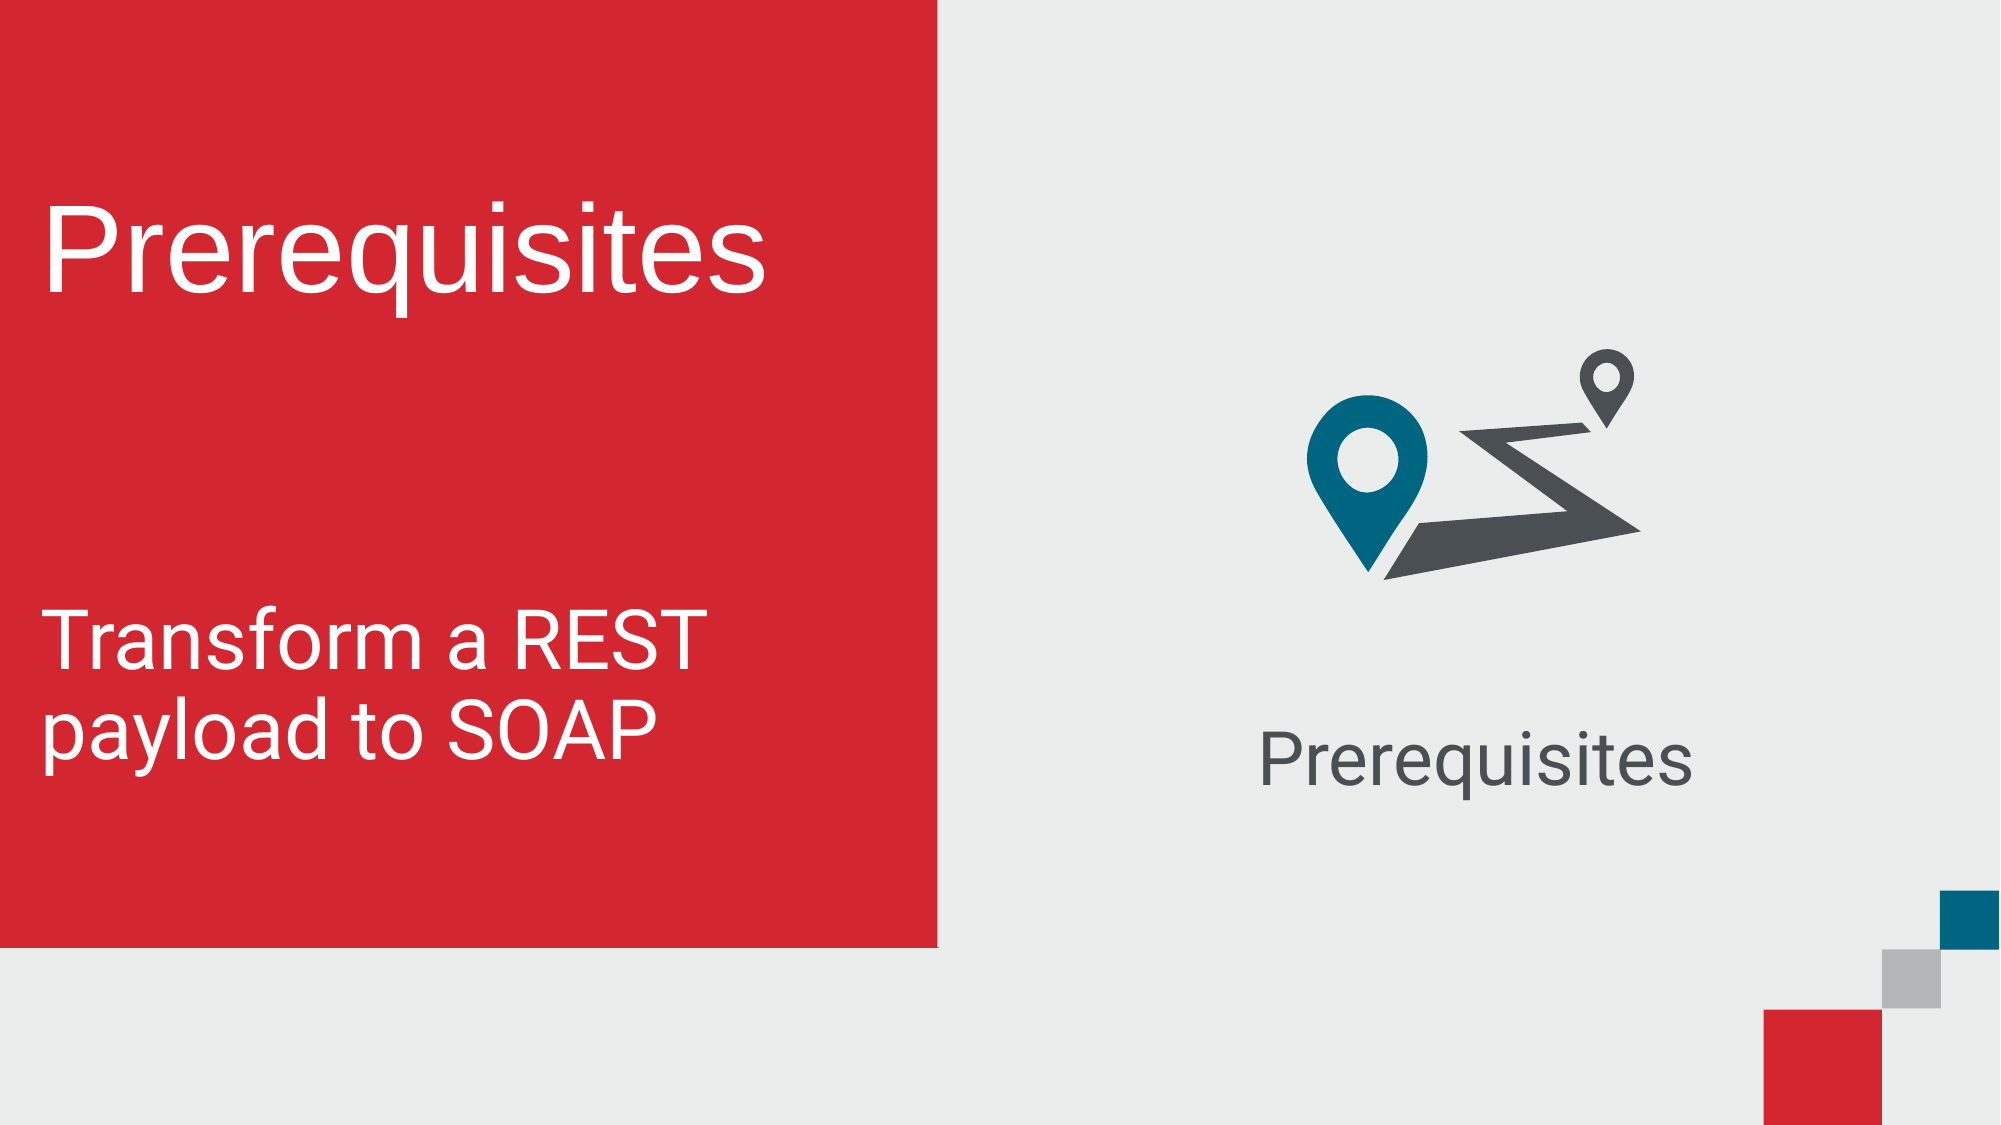

# Prerequisites
Transform a REST payload to SOAP